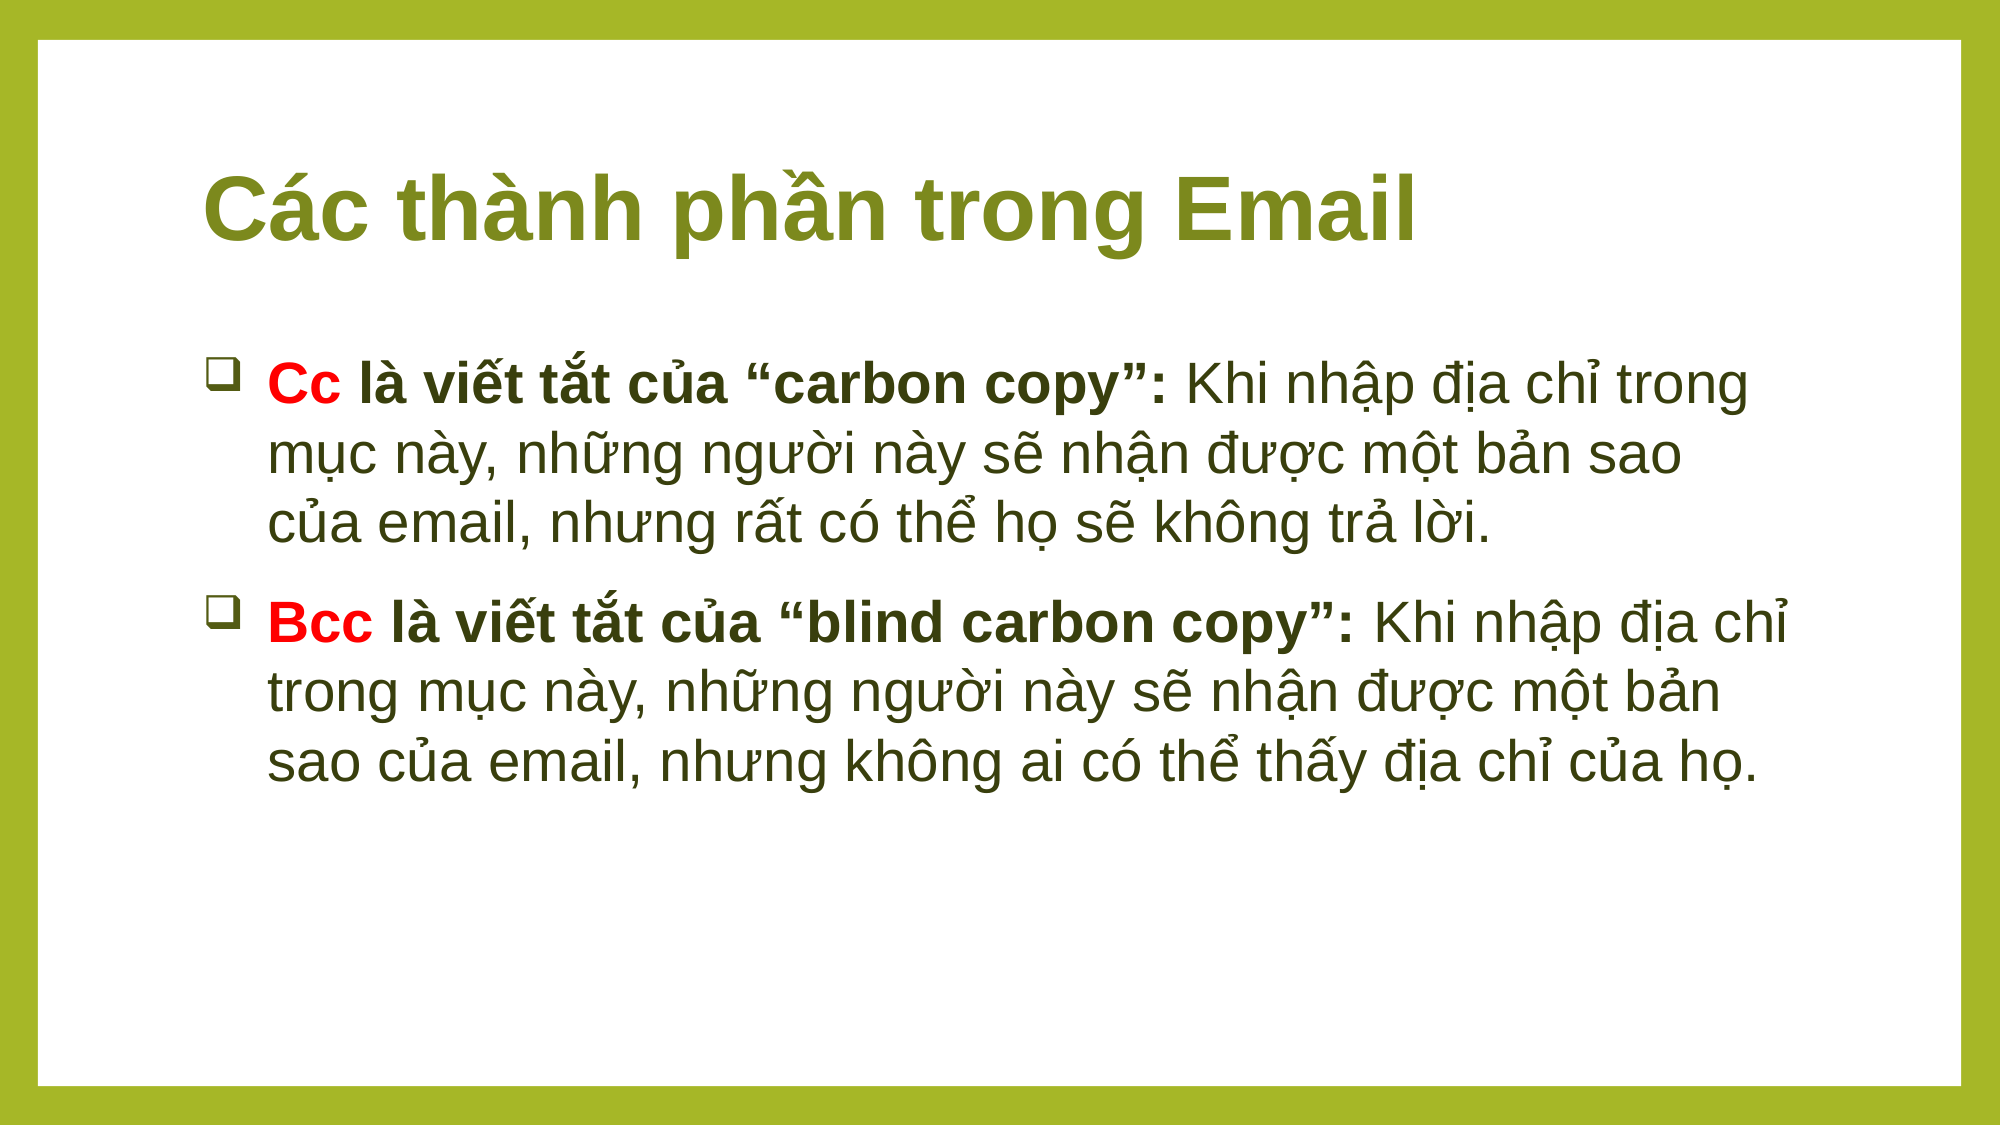

# Các thành phần trong Email
Cc là viết tắt của “carbon copy”: Khi nhập địa chỉ trong mục này, những người này sẽ nhận được một bản sao của email, nhưng rất có thể họ sẽ không trả lời.
Bcc là viết tắt của “blind carbon copy”: Khi nhập địa chỉ trong mục này, những người này sẽ nhận được một bản sao của email, nhưng không ai có thể thấy địa chỉ của họ.